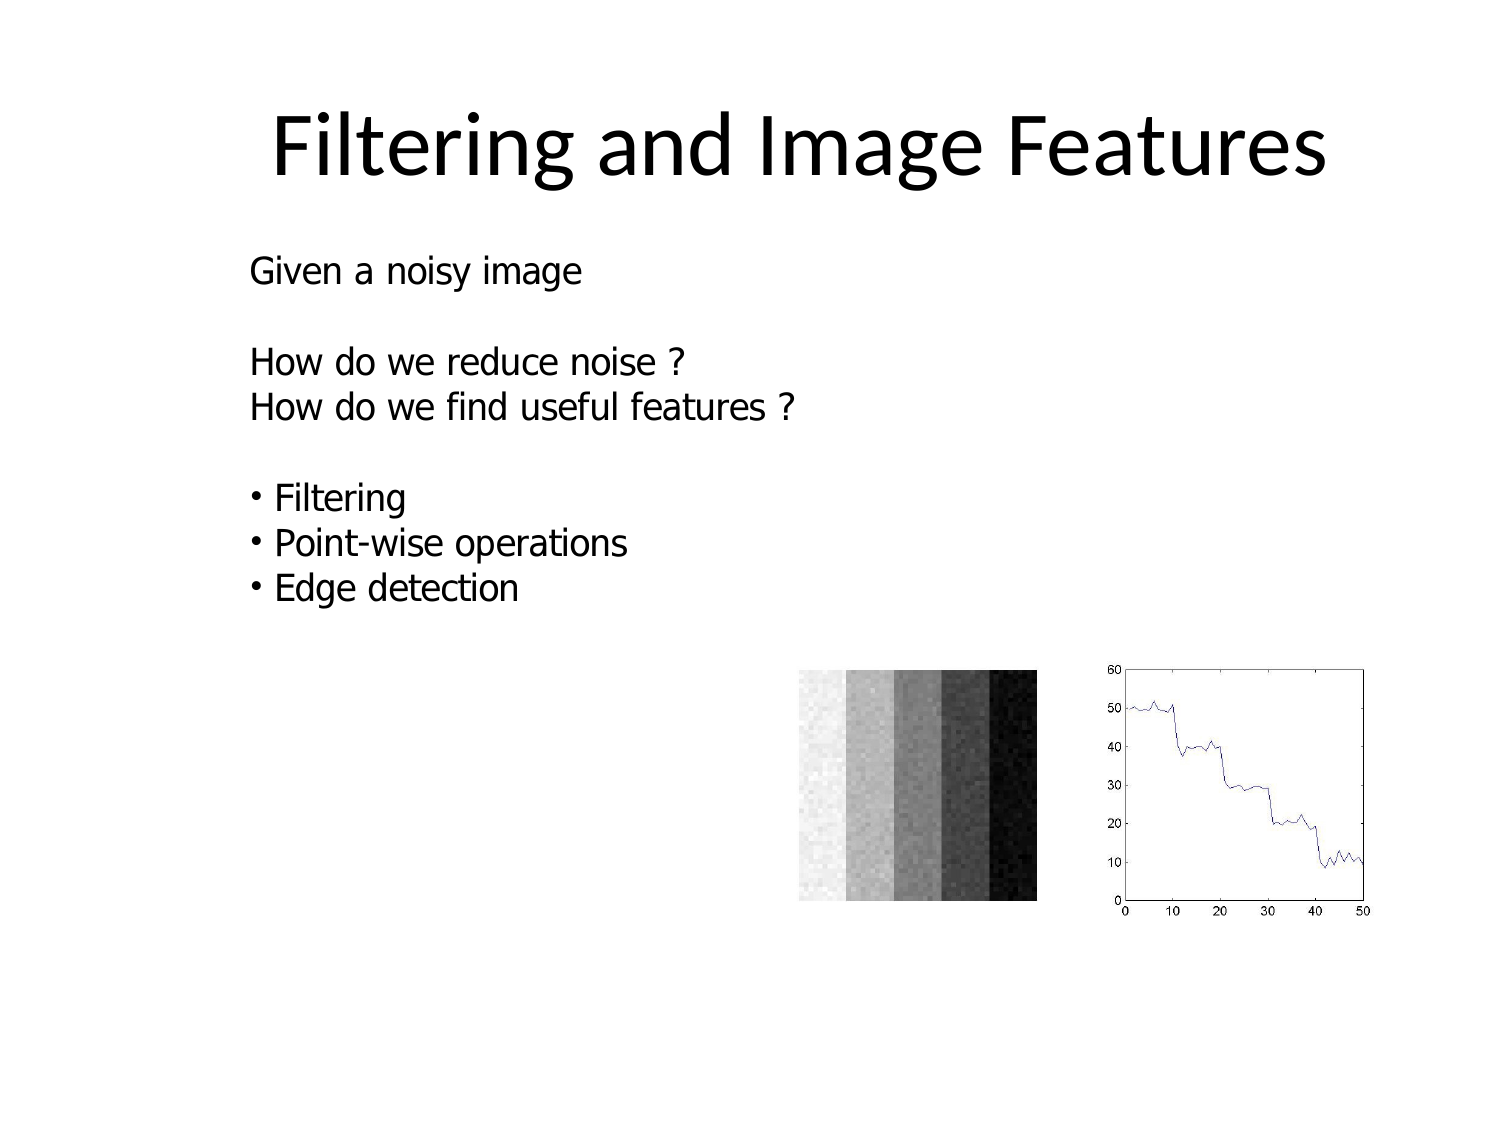

# Filtering and Image Features
Given a noisy image

How do we reduce noise ?
How do we find useful features ?

Filtering
Point-wise operations
Edge detection